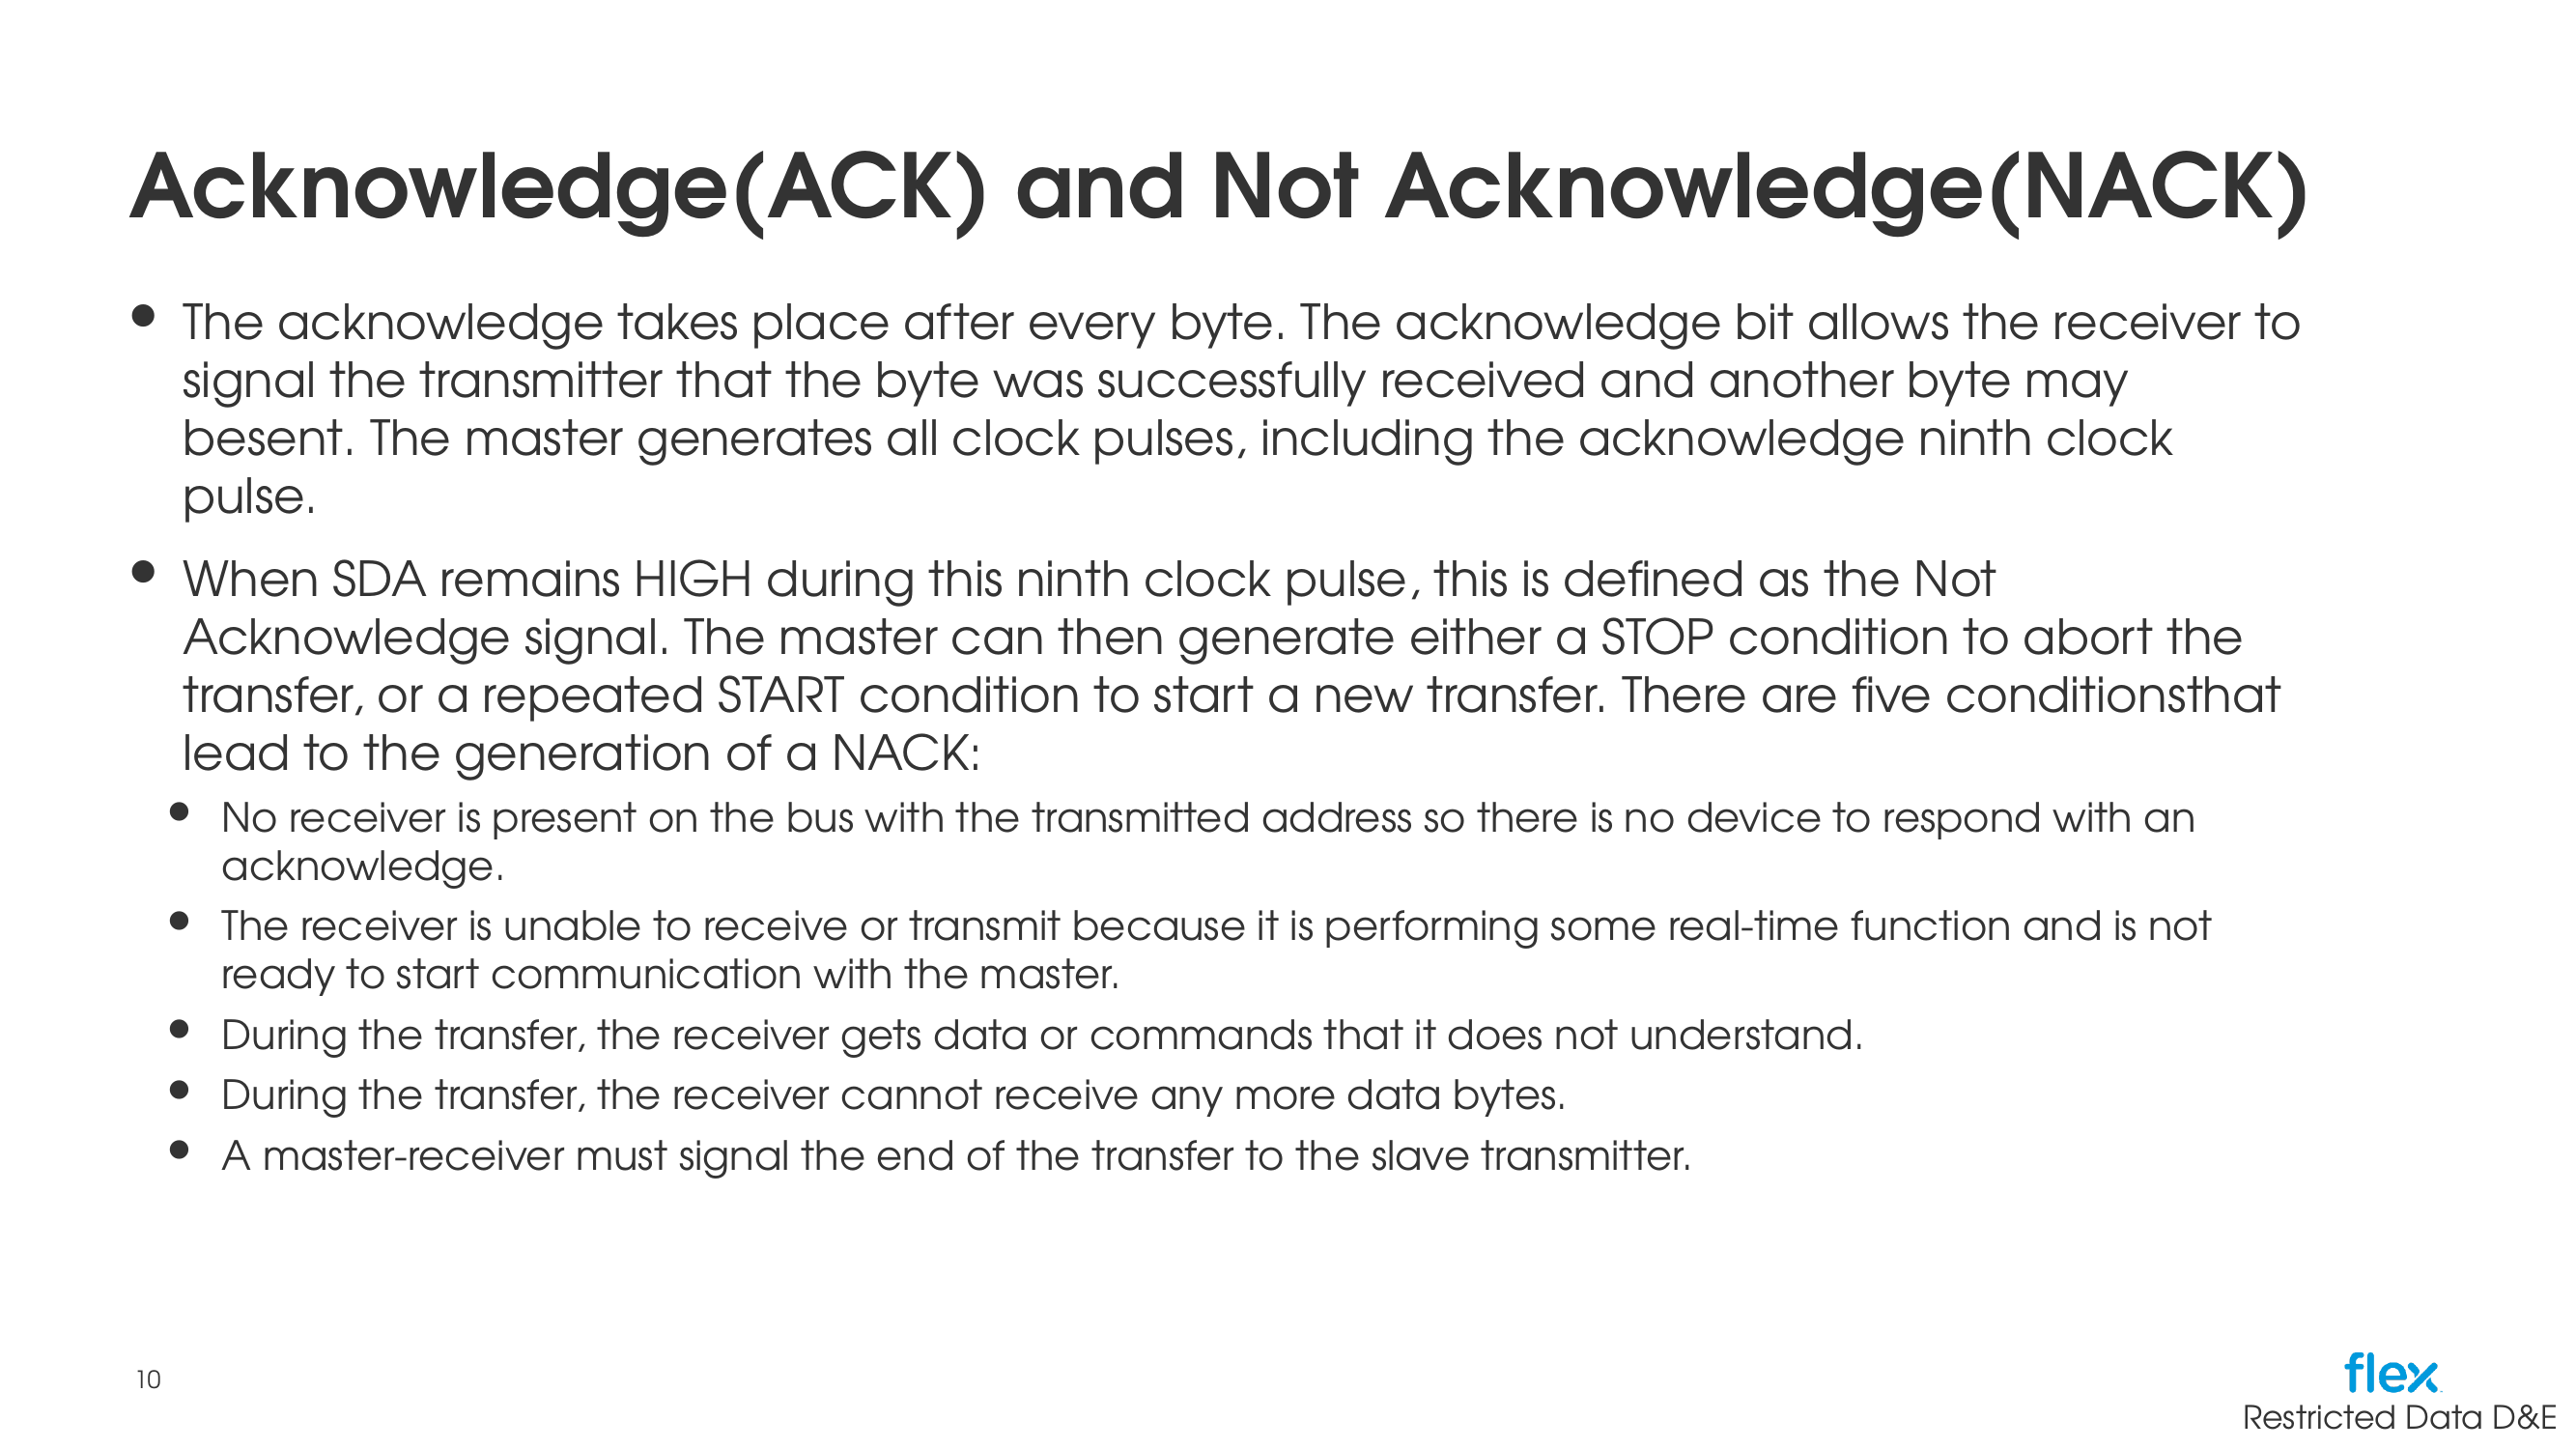

# Acknowledge(ACK) and Not Acknowledge(NACK)
The acknowledge takes place after every byte. The acknowledge bit allows the receiver to signal the transmitter that the byte was successfully received and another byte may besent. The master generates all clock pulses, including the acknowledge ninth clock pulse.
When SDA remains HIGH during this ninth clock pulse, this is defined as the Not Acknowledge signal. The master can then generate either a STOP condition to abort the transfer, or a repeated START condition to start a new transfer. There are five conditionsthat lead to the generation of a NACK:
No receiver is present on the bus with the transmitted address so there is no device to respond with an acknowledge.
The receiver is unable to receive or transmit because it is performing some real-time function and is not ready to start communication with the master.
During the transfer, the receiver gets data or commands that it does not understand.
During the transfer, the receiver cannot receive any more data bytes.
A master-receiver must signal the end of the transfer to the slave transmitter.